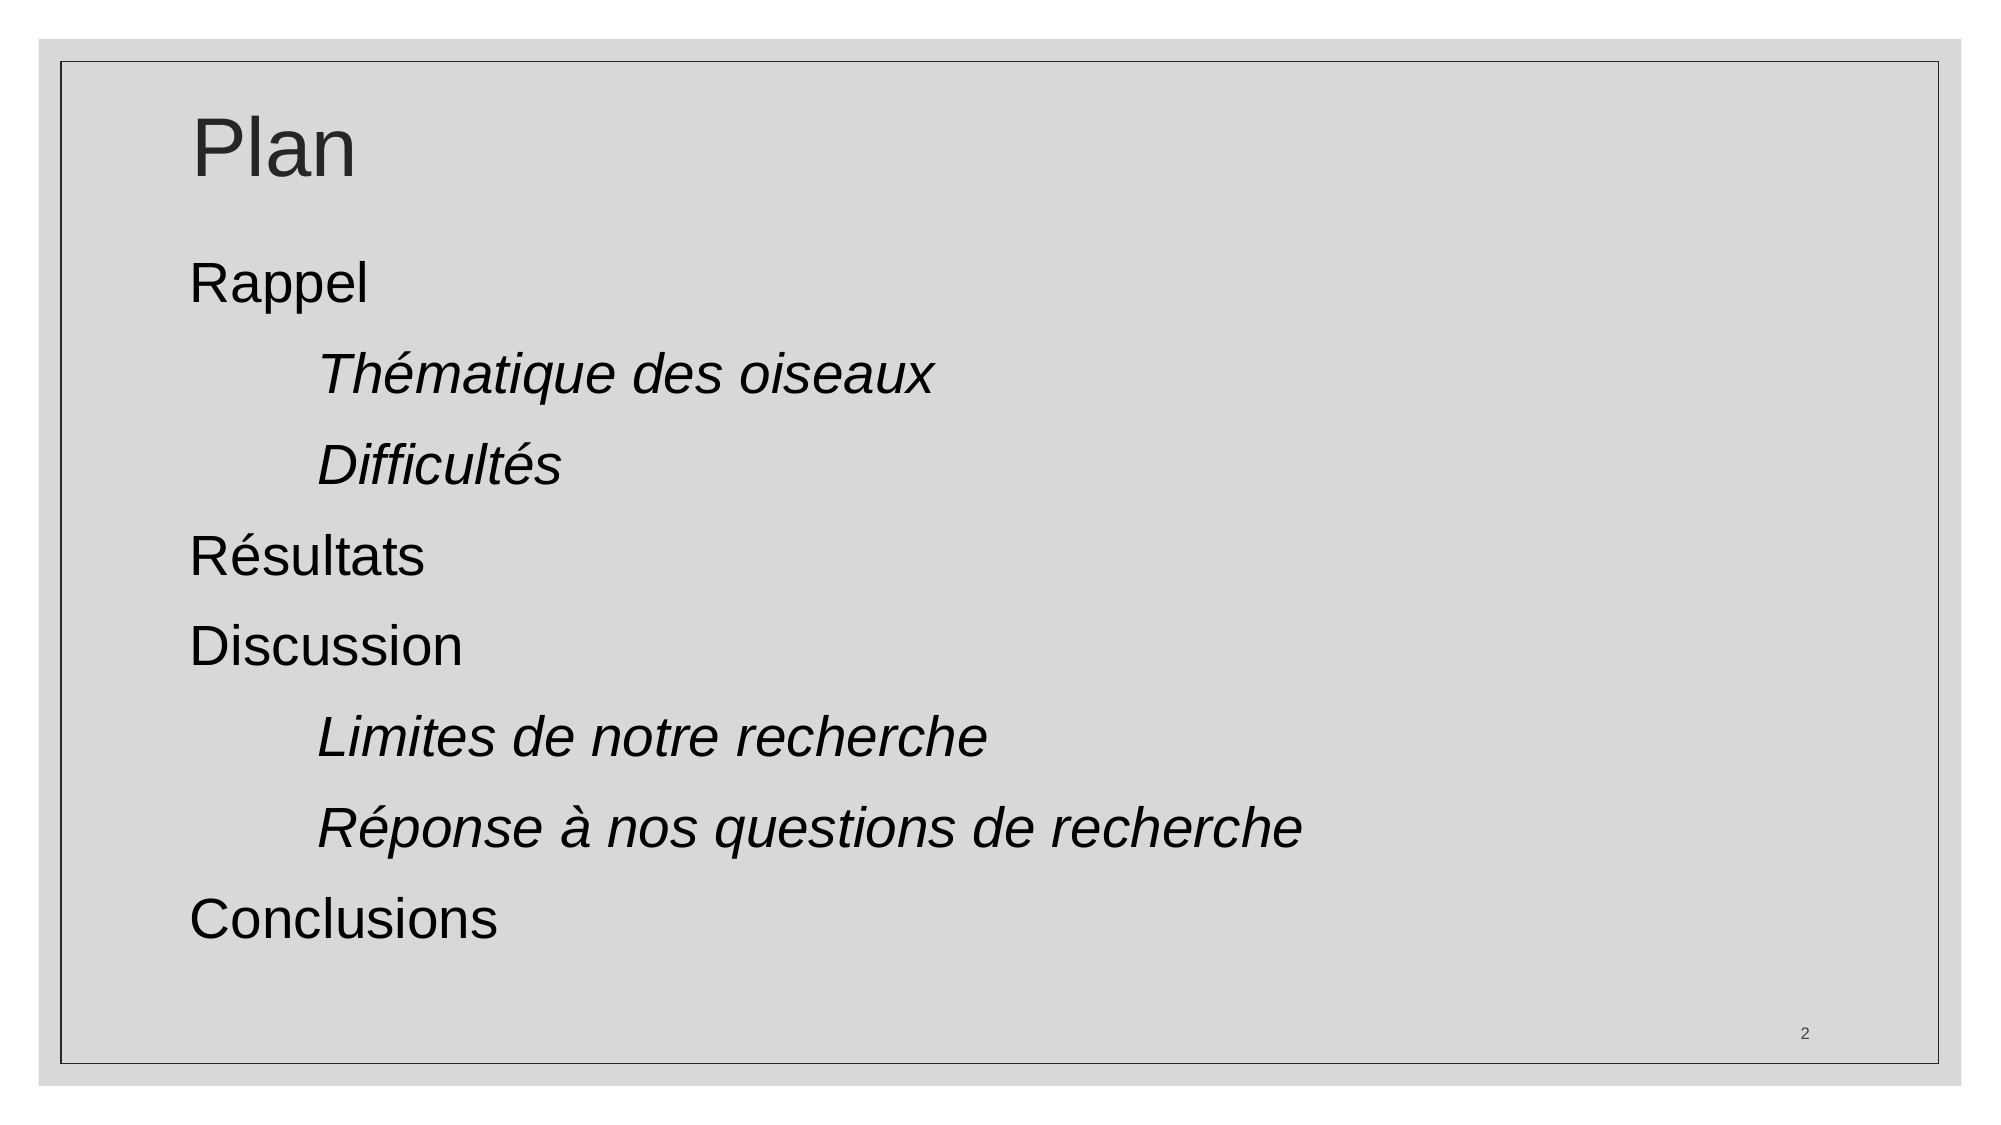

# Plan
Rappel
	Thématique des oiseaux
	Difficultés
Résultats
Discussion
	Limites de notre recherche
	Réponse à nos questions de recherche
Conclusions

2